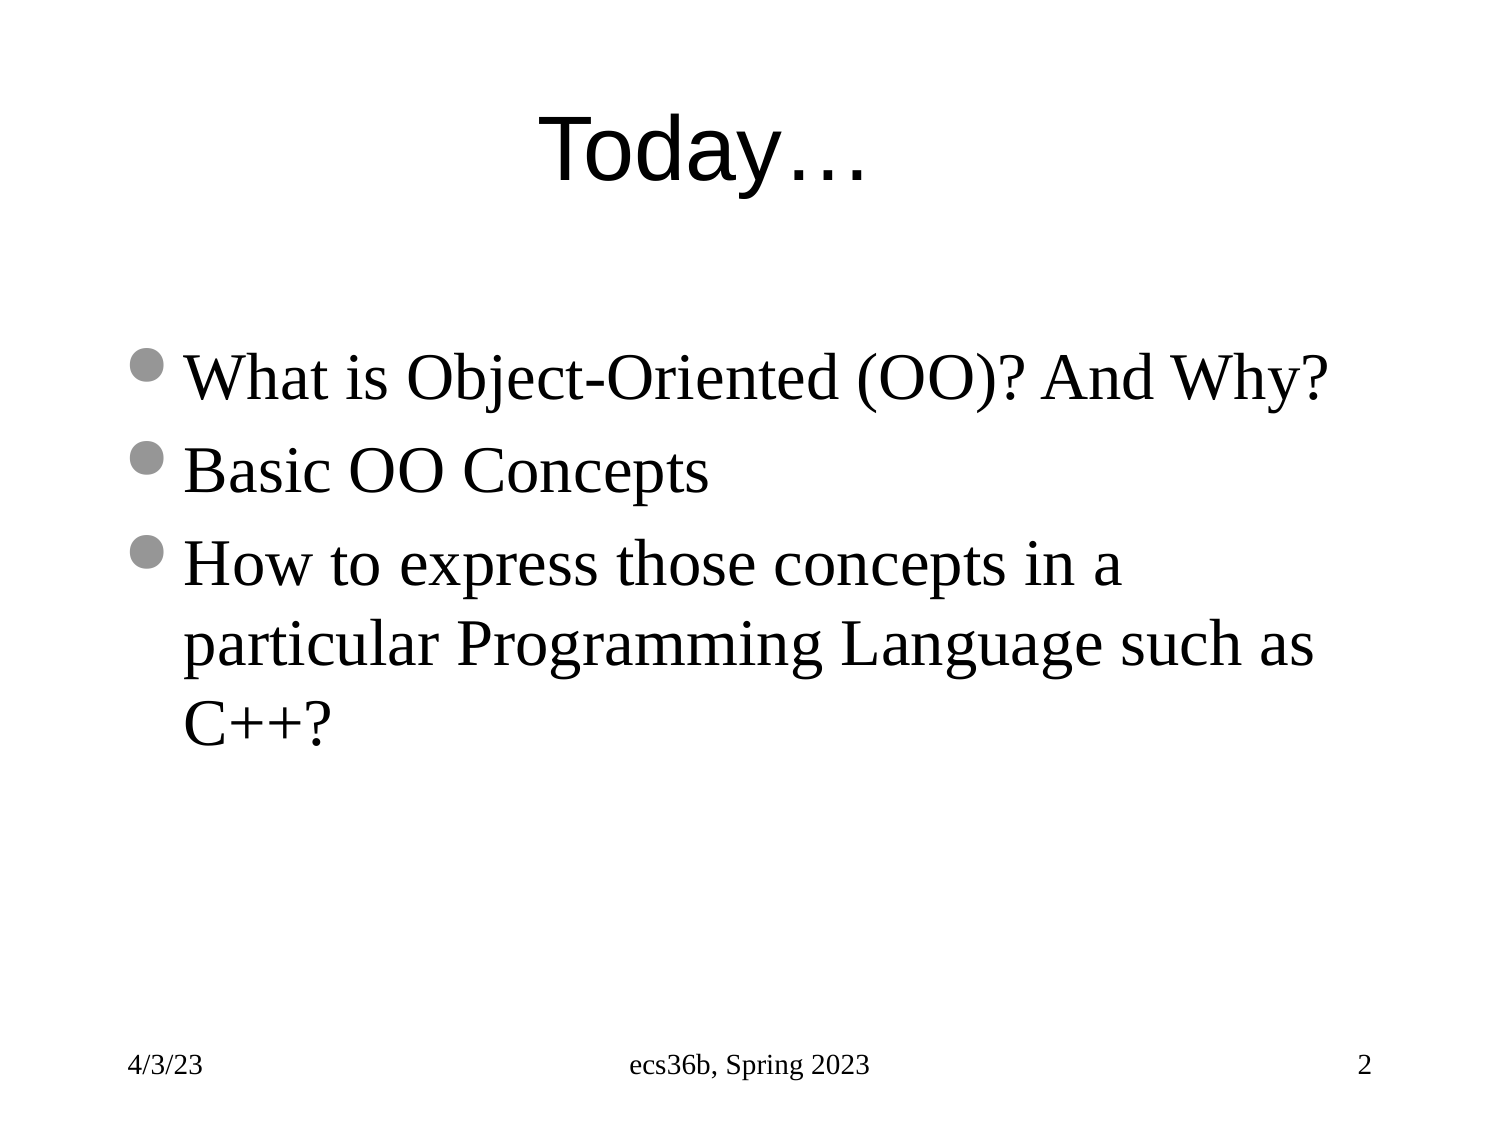

# Today…
What is Object-Oriented (OO)? And Why?
Basic OO Concepts
How to express those concepts in a particular Programming Language such as C++?
4/3/23
ecs36b, Spring 2023
2